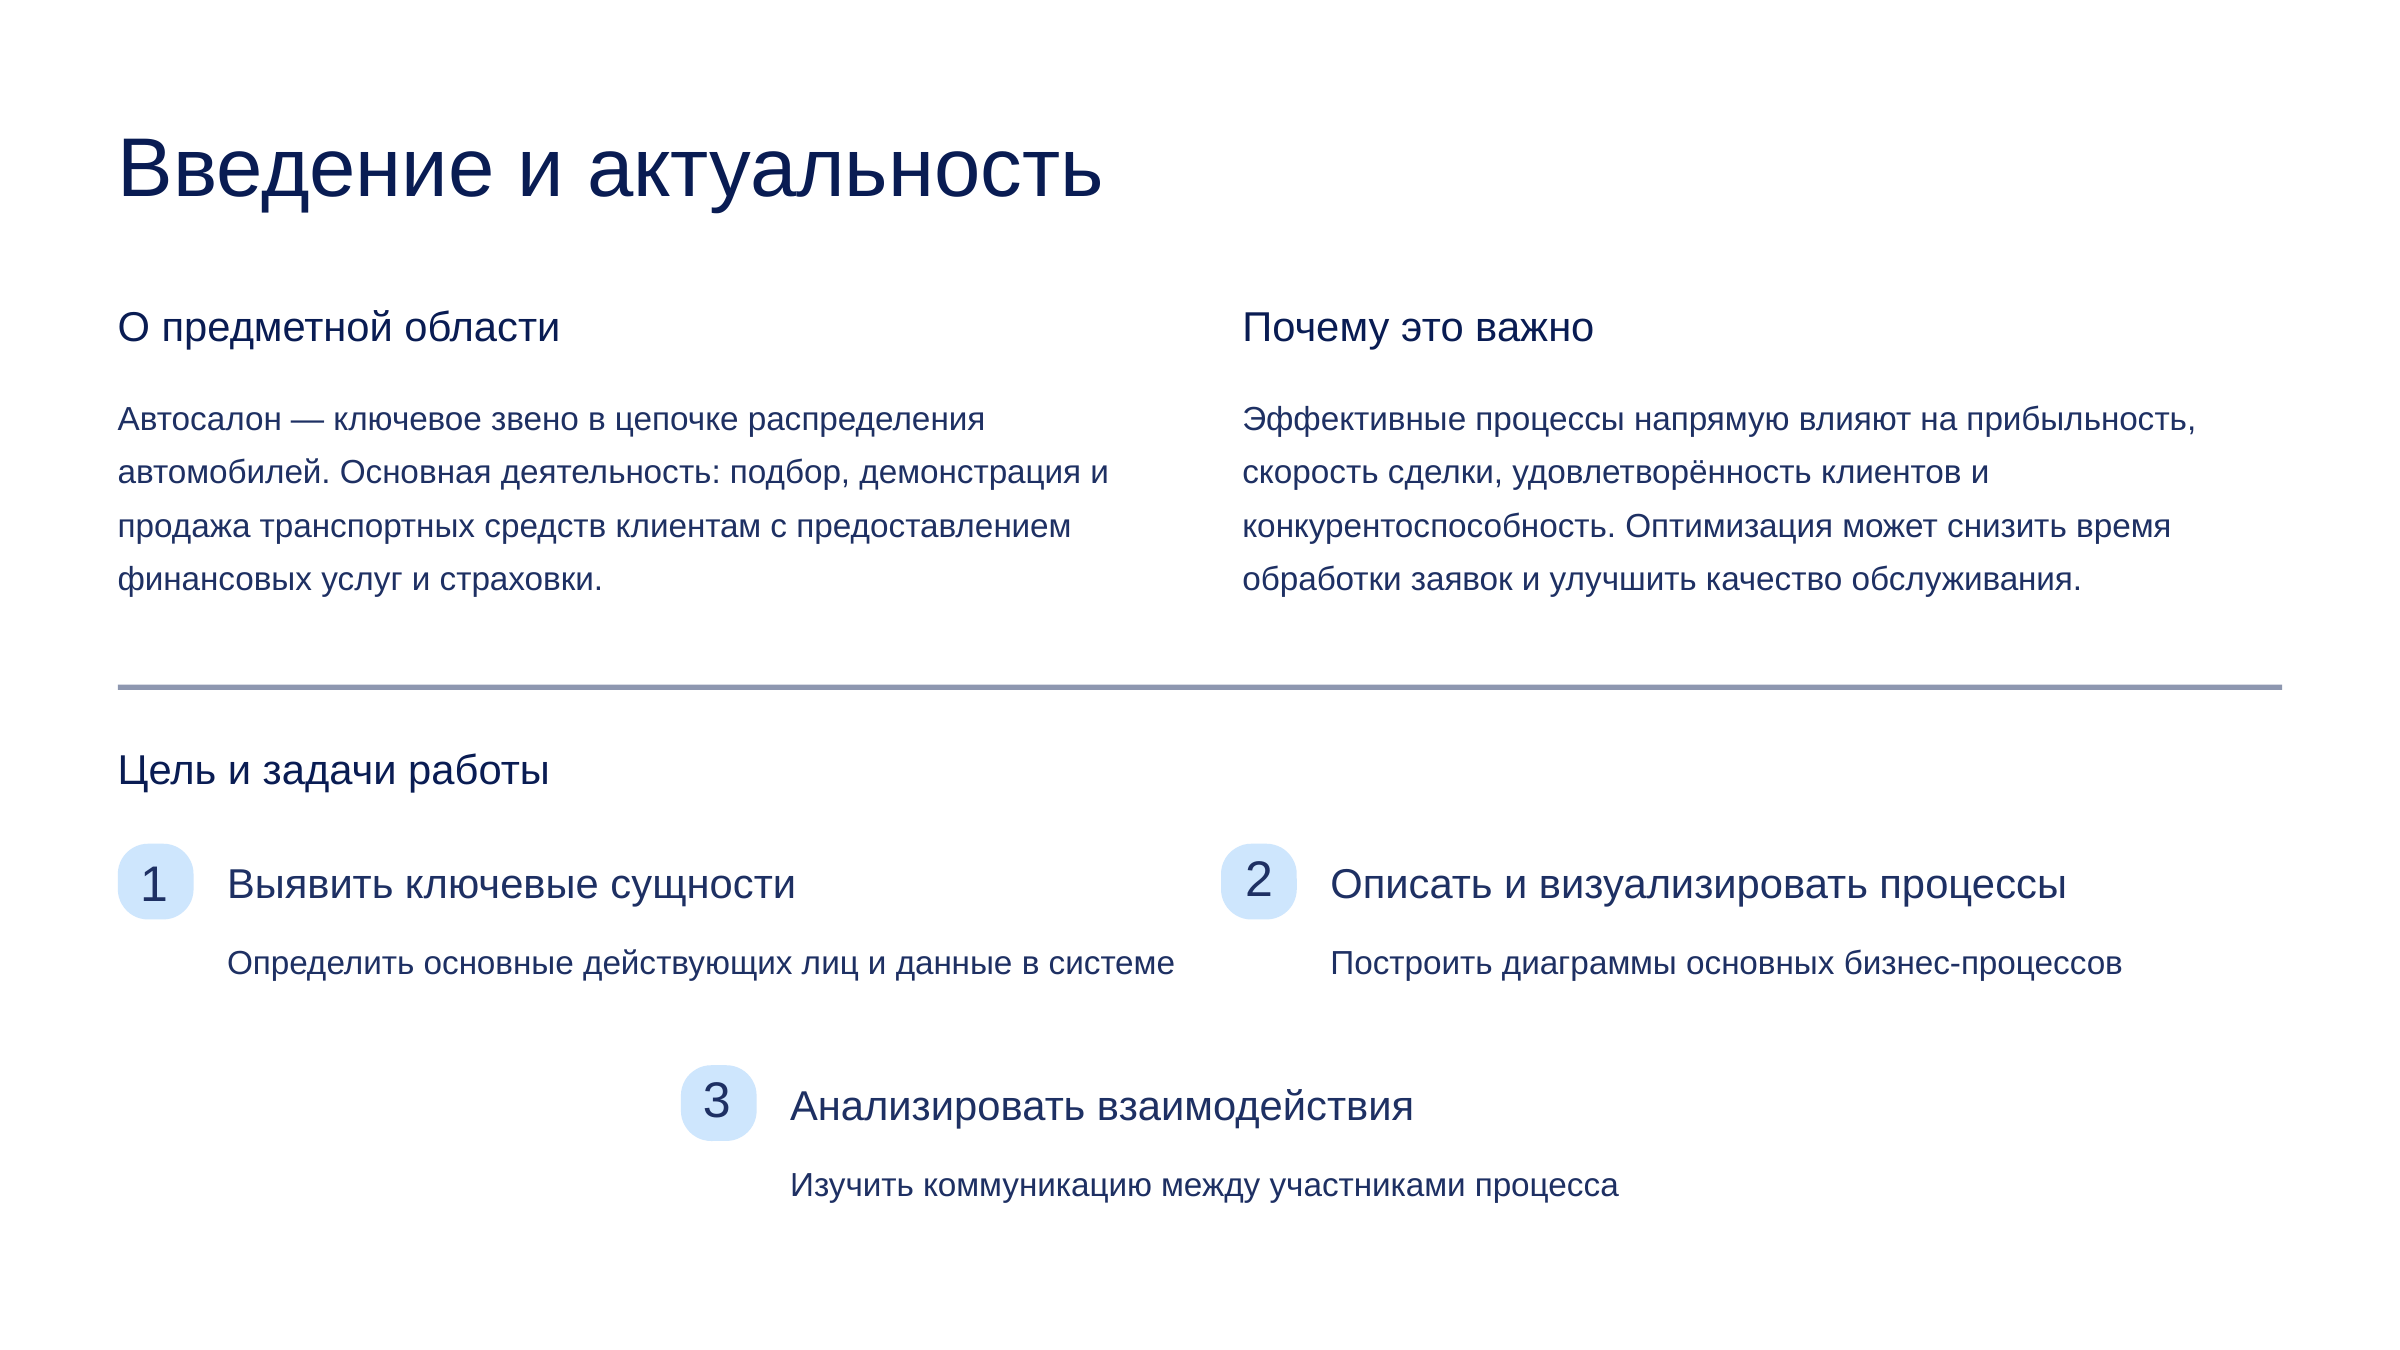

Введение и актуальность
О предметной области
Почему это важно
Автосалон — ключевое звено в цепочке распределения автомобилей. Основная деятельность: подбор, демонстрация и продажа транспортных средств клиентам с предоставлением финансовых услуг и страховки.
Эффективные процессы напрямую влияют на прибыльность, скорость сделки, удовлетворённость клиентов и конкурентоспособность. Оптимизация может снизить время обработки заявок и улучшить качество обслуживания.

Цель и задачи работы

Выявить ключевые сущности
Описать и визуализировать процессы
2
1
Определить основные действующих лиц и данные в системе
Построить диаграммы основных бизнес-процессов

Анализировать взаимодействия
3
Изучить коммуникацию между участниками процесса